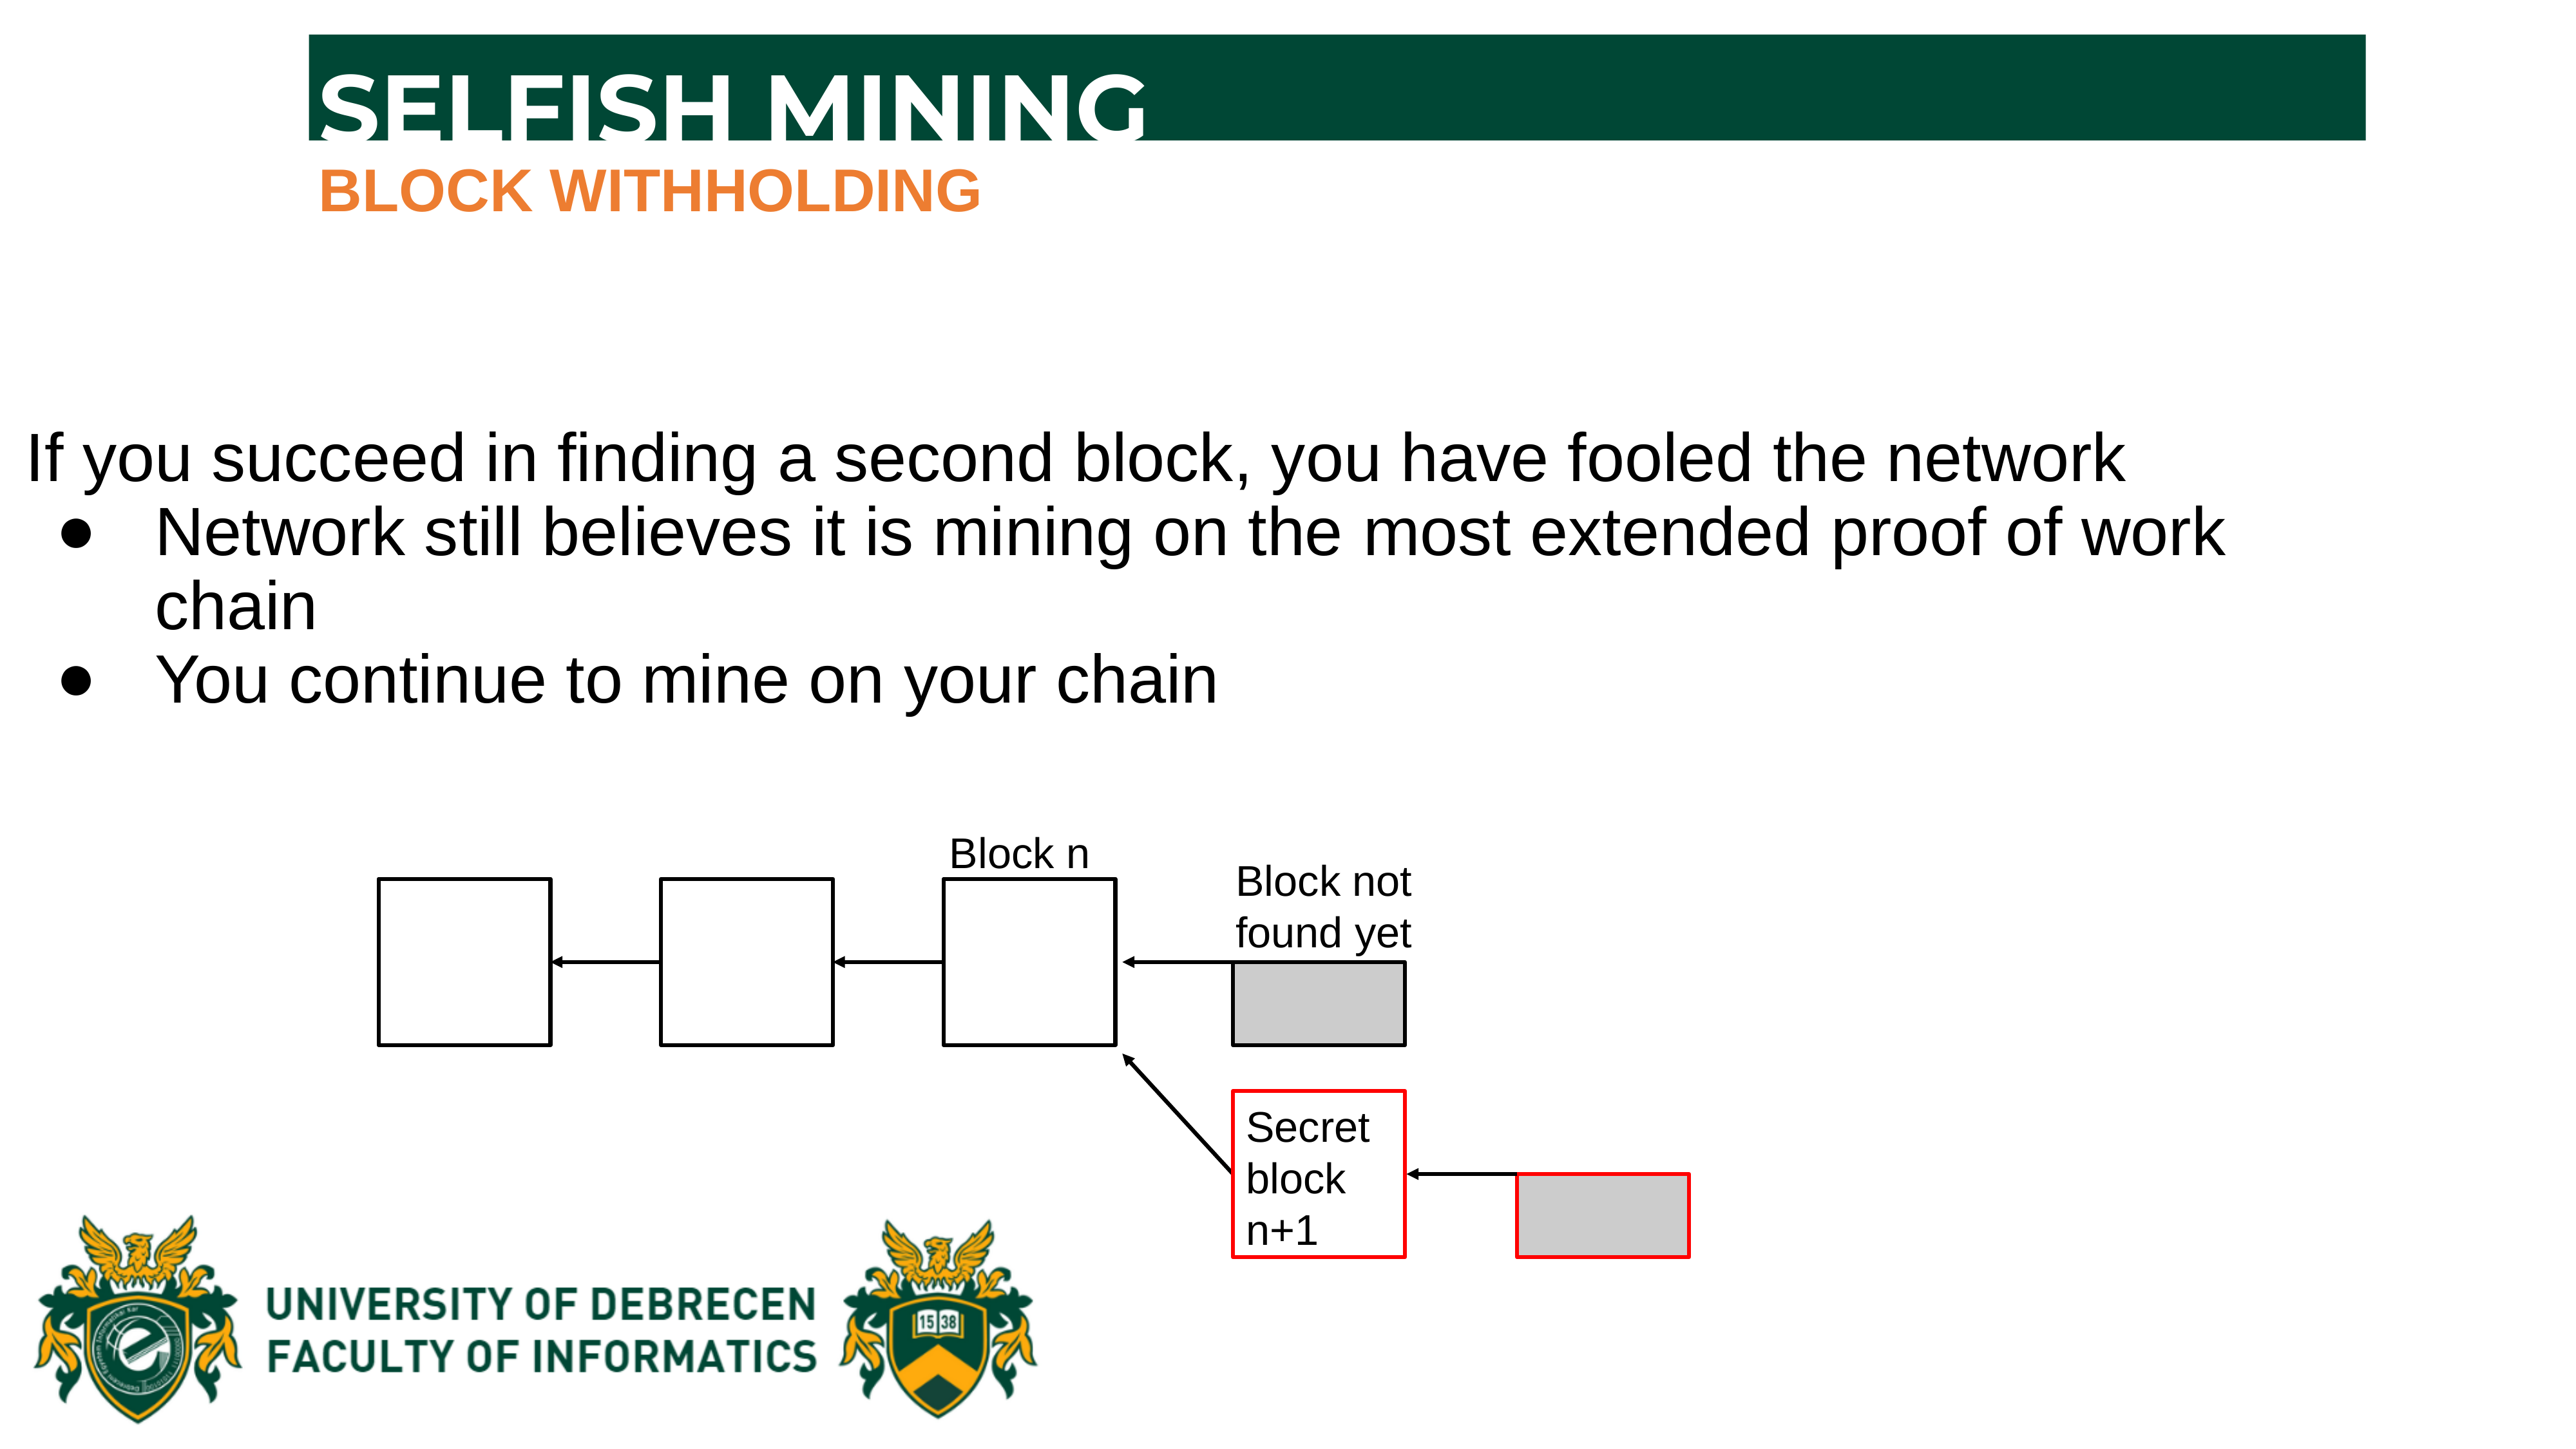

SELFISH MINING
BLOCK WITHHOLDING
If you succeed in finding a second block, you have fooled the network
Network still believes it is mining on the most extended proof of work chain
You continue to mine on your chain
Block n
Block not found yet

Secret block n+1